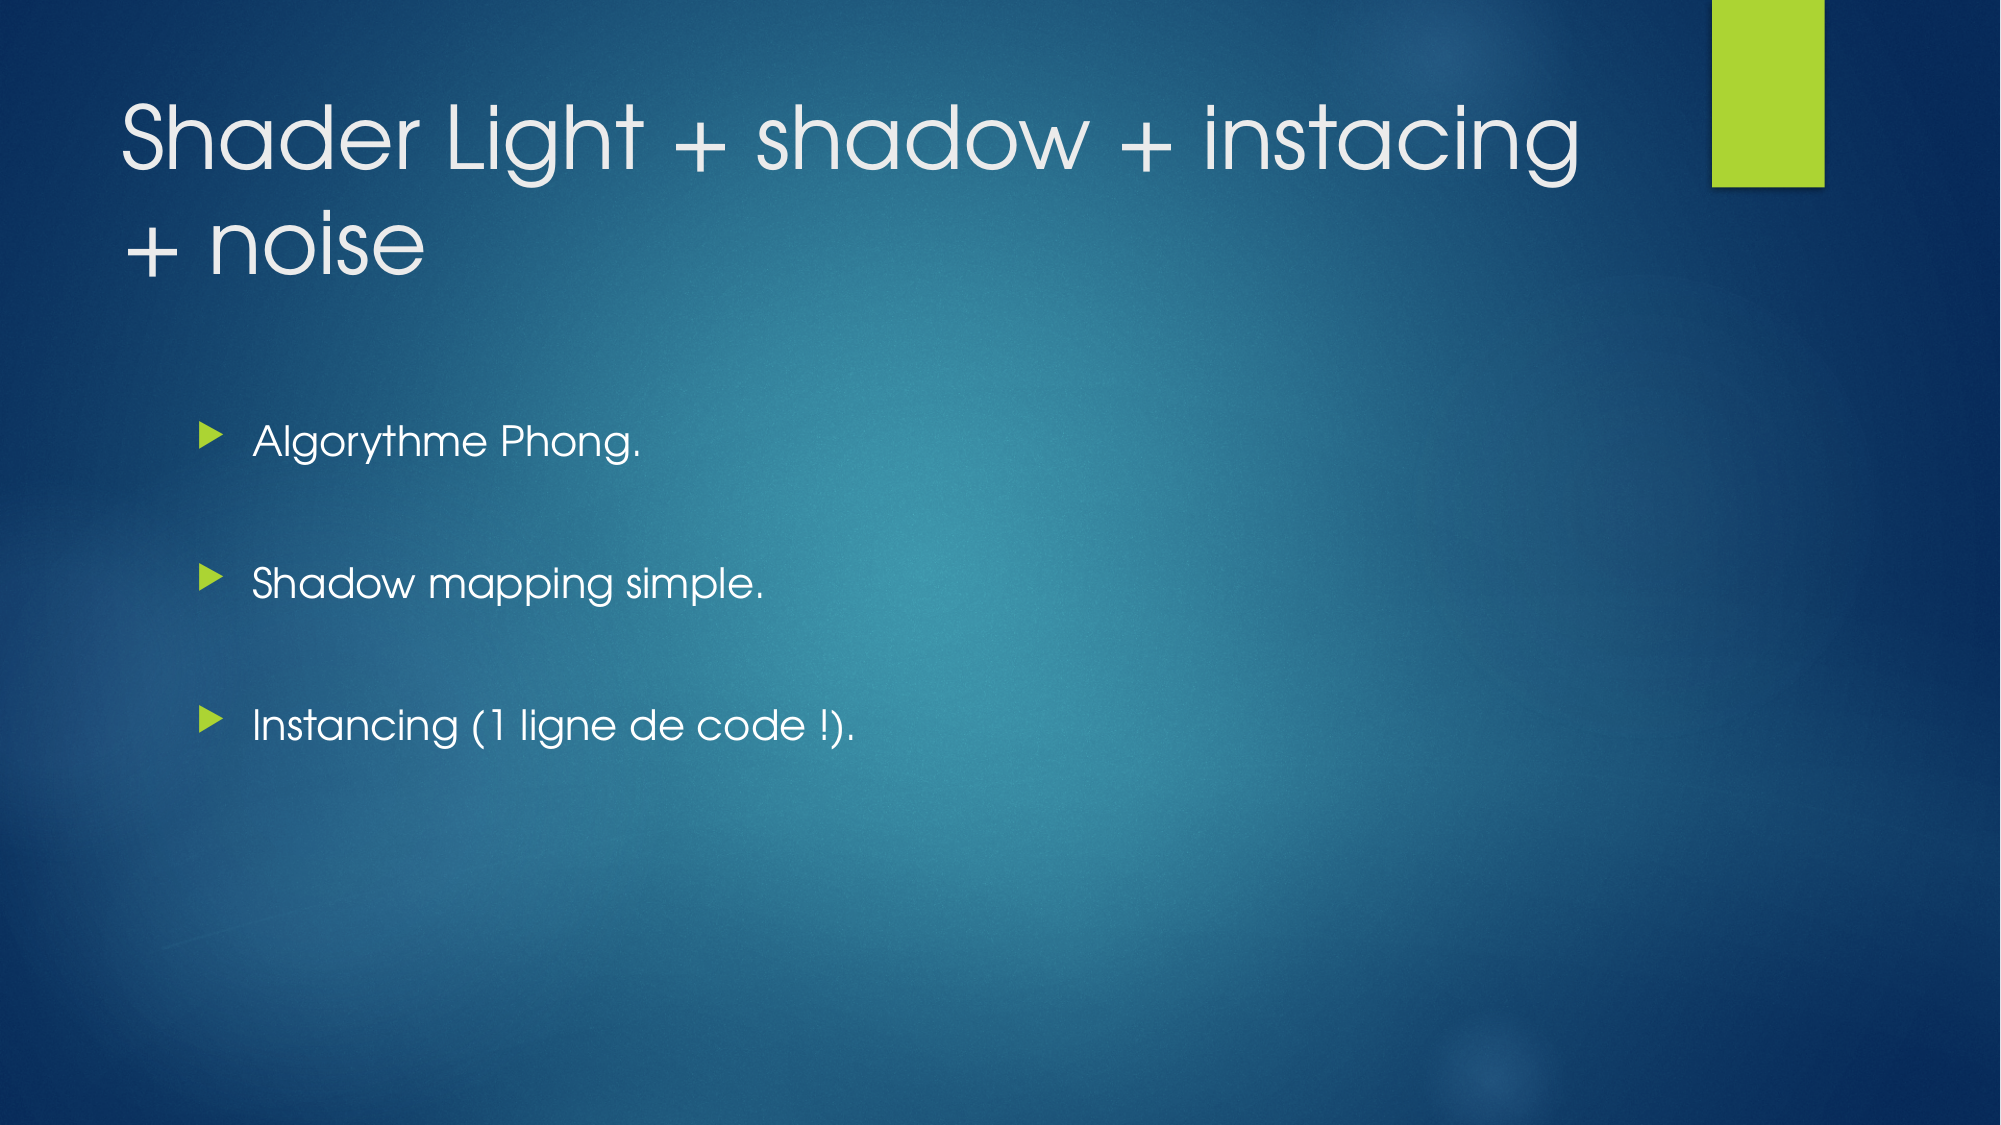

# Shader Light + shadow + instacing + noise

Algorythme Phong.

Shadow mapping simple.

Instancing (1 ligne de code !).